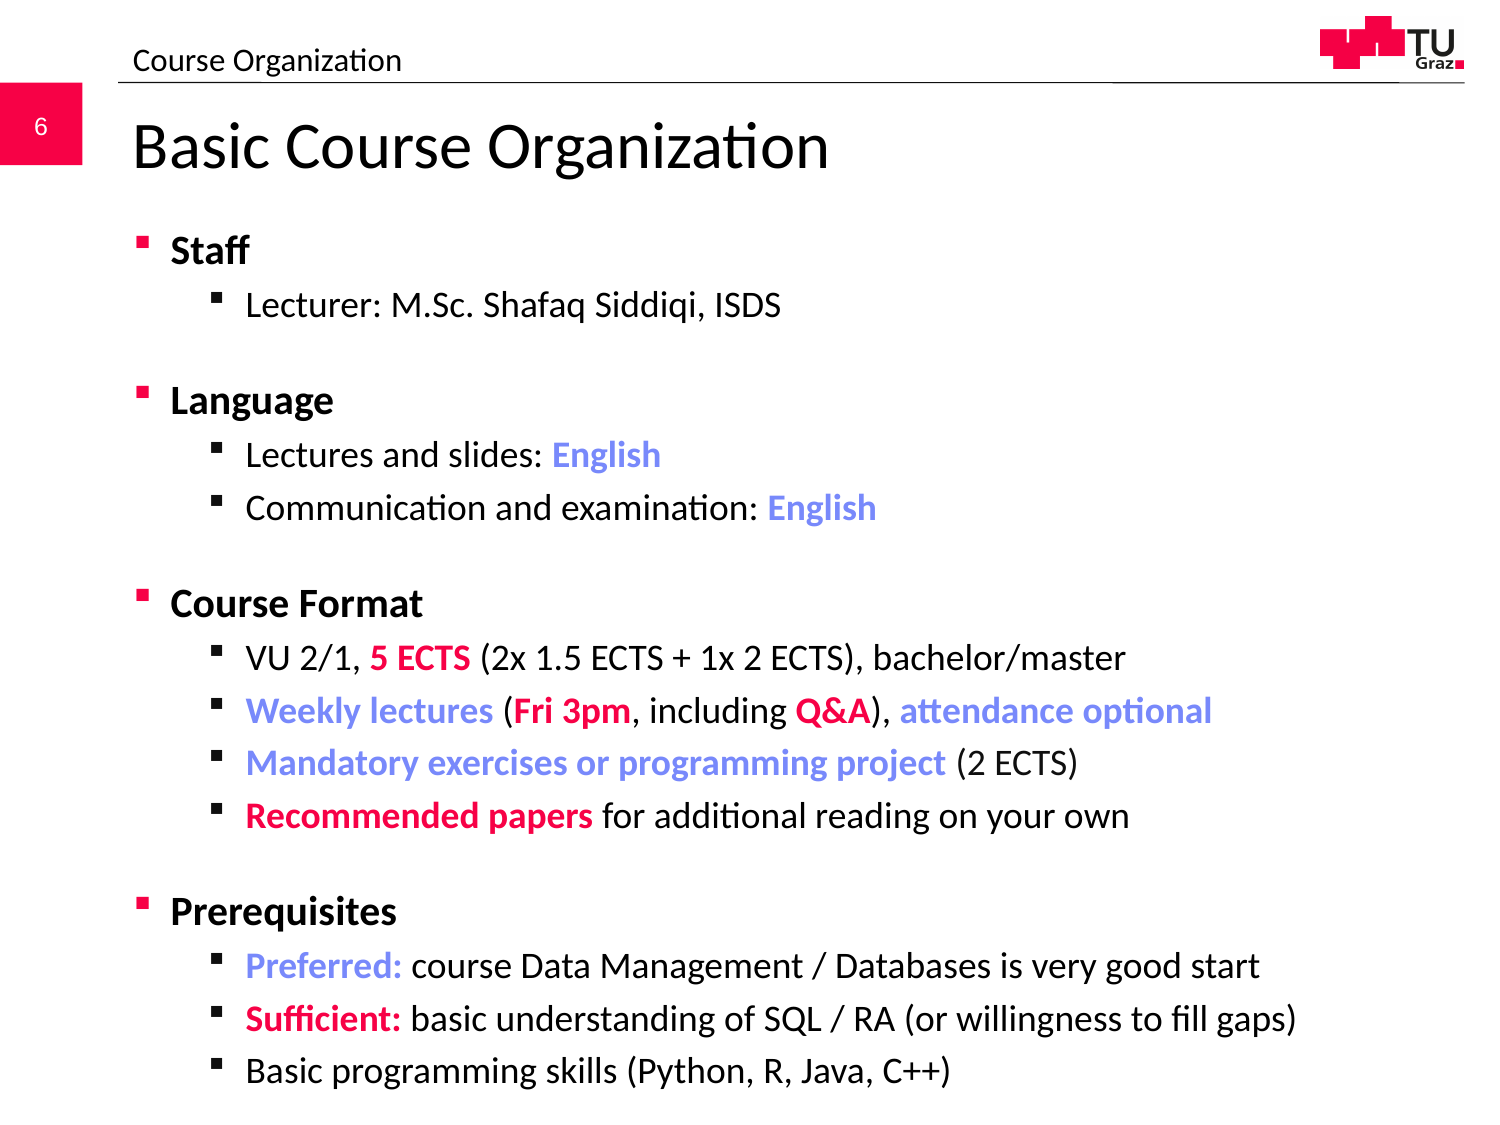

Course Organization

# Basic Course Organization
Staff
Lecturer: M.Sc. Shafaq Siddiqi, ISDS

Language
Lectures and slides: English
Communication and examination: English

Course Format
VU 2/1, 5 ECTS (2x 1.5 ECTS + 1x 2 ECTS), bachelor/master
Weekly lectures (Fri 3pm, including Q&A), attendance optional
Mandatory exercises or programming project (2 ECTS)
Recommended papers for additional reading on your own

Prerequisites
Preferred: course Data Management / Databases is very good start
Sufficient: basic understanding of SQL / RA (or willingness to fill gaps)
Basic programming skills (Python, R, Java, C++)